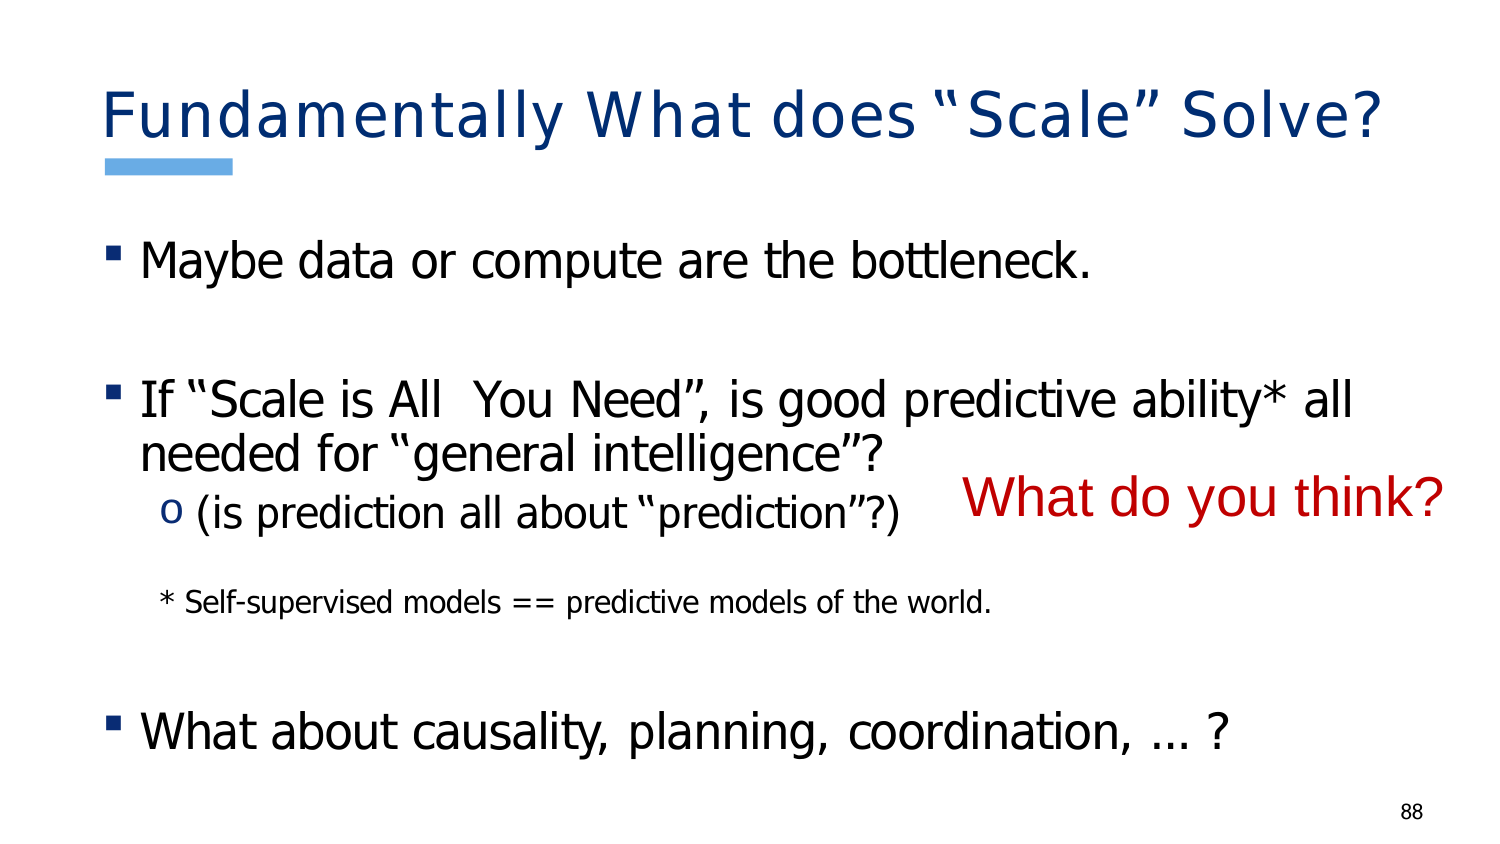

# Fundamentally What does “Scale” Solve?
Maybe data or compute are the bottleneck.

If “Scale is All  You Need”, is good predictive ability* all needed for “general intelligence”?
(is prediction all about “prediction”?)

* Self-supervised models == predictive models of the world.

What about causality, planning, coordination, … ?
What do you think?
88